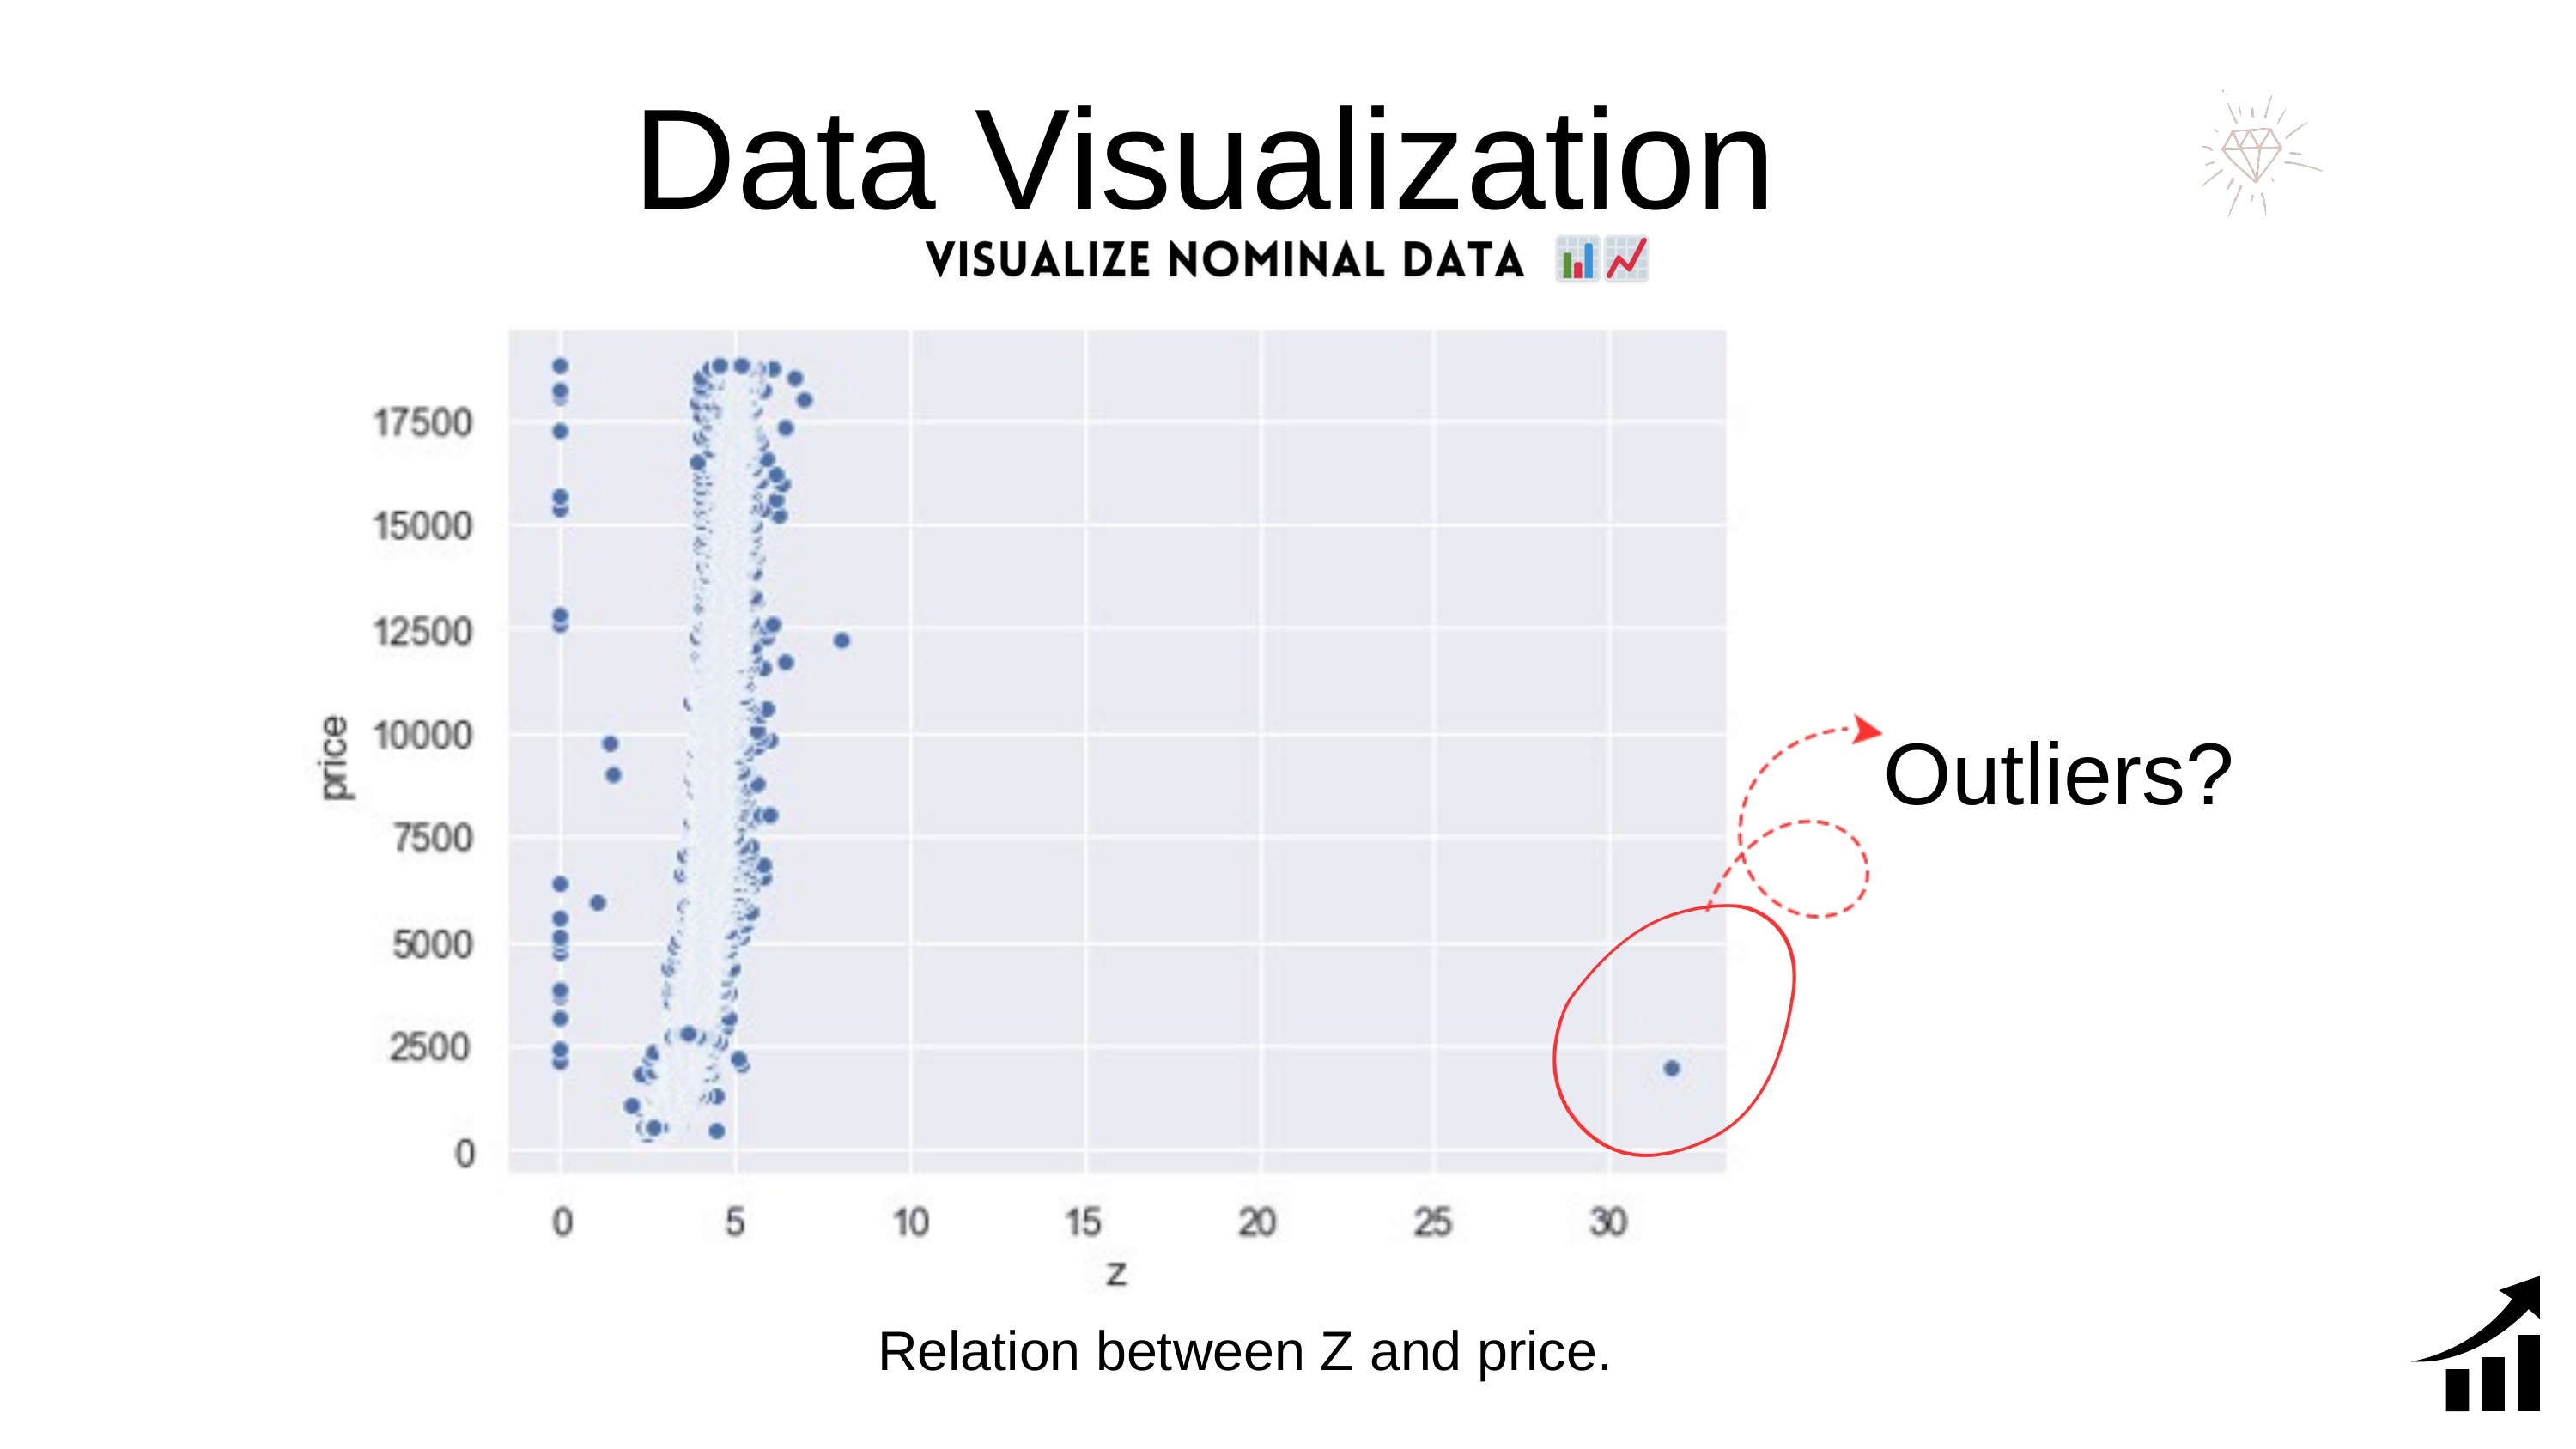

Data Visualization

Outliers?

Relation between Z and price.